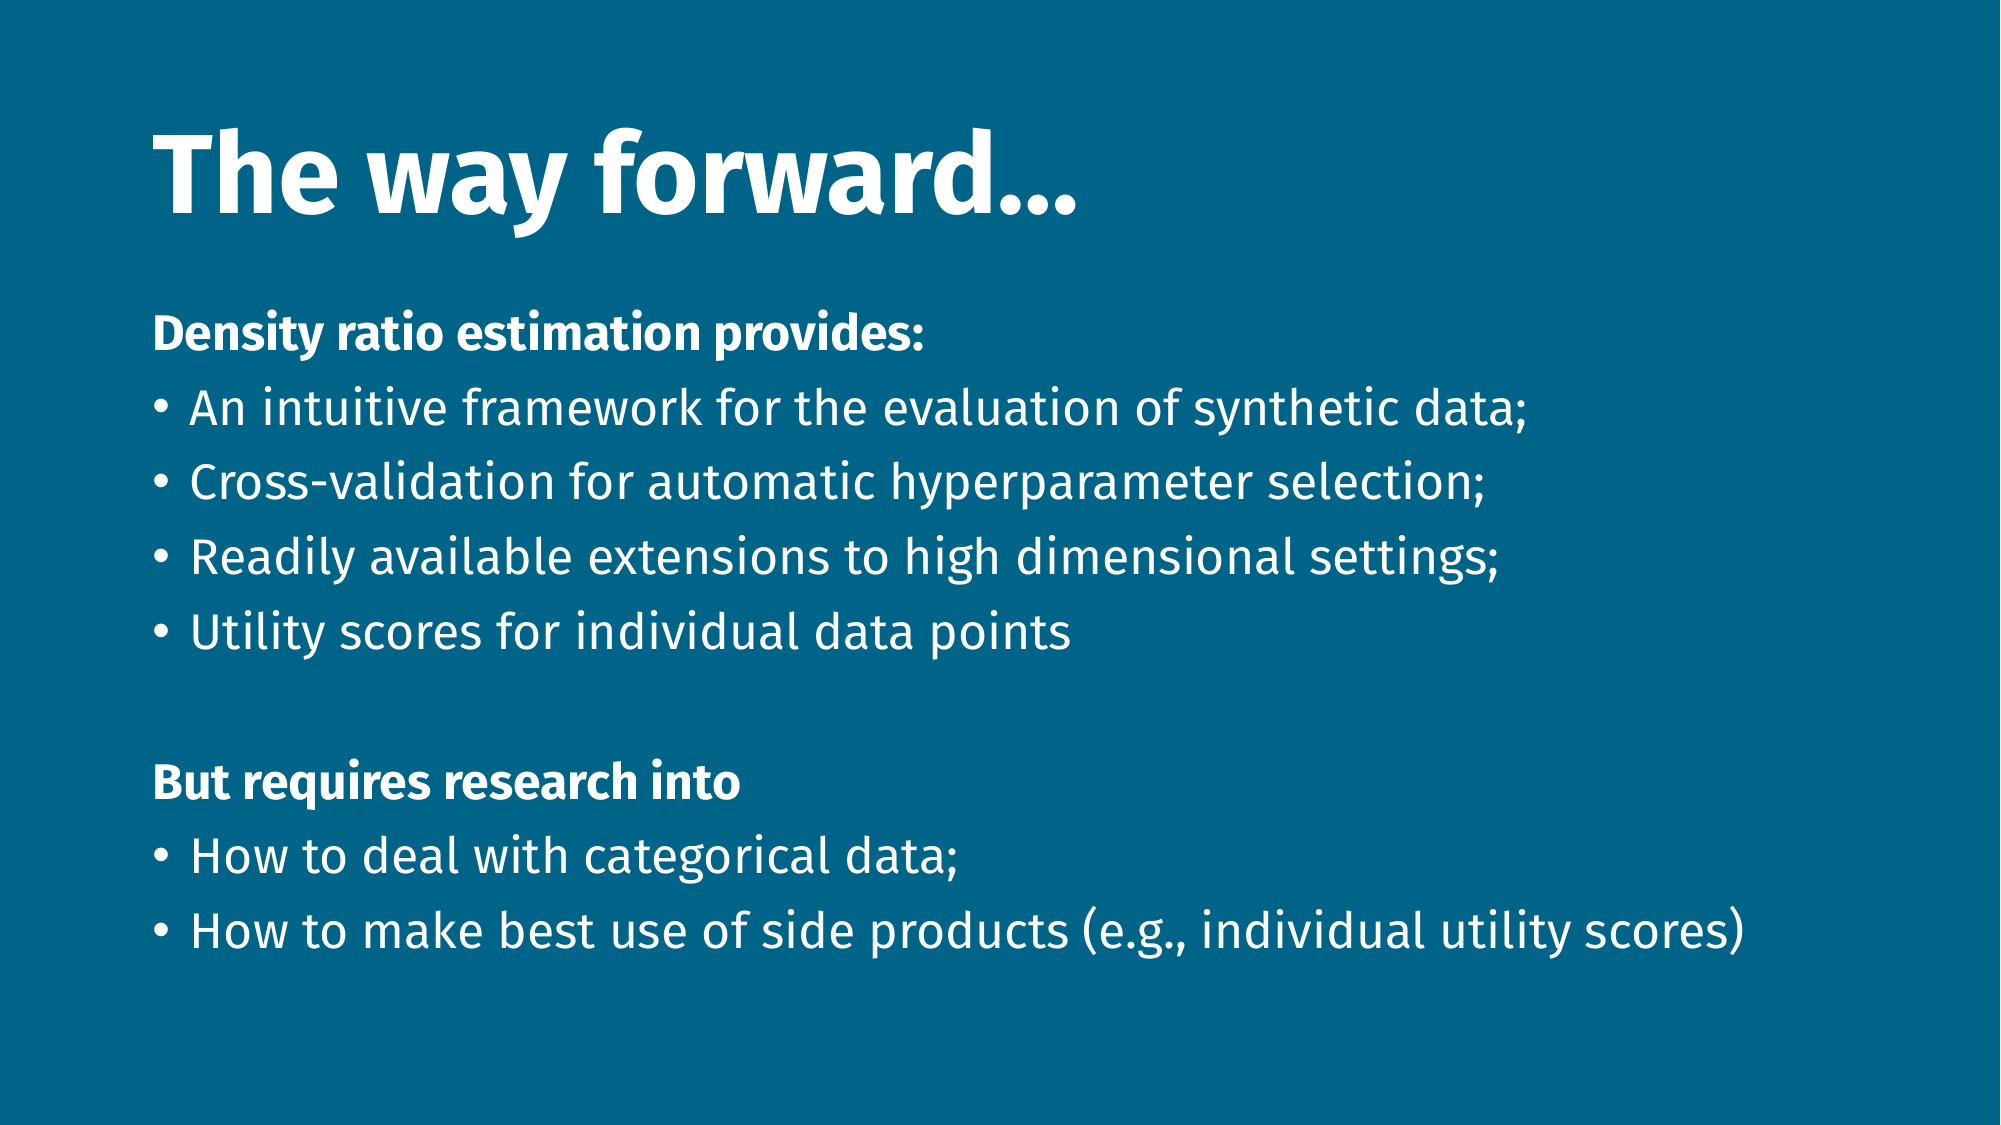

# The way forward…
Density ratio estimation provides:
An intuitive framework for the evaluation of synthetic data;
Cross-validation for automatic hyperparameter selection;
Readily available extensions to high dimensional settings;
Utility scores for individual data points

But requires research into
How to deal with categorical data;
How to make best use of side products (e.g., individual utility scores)